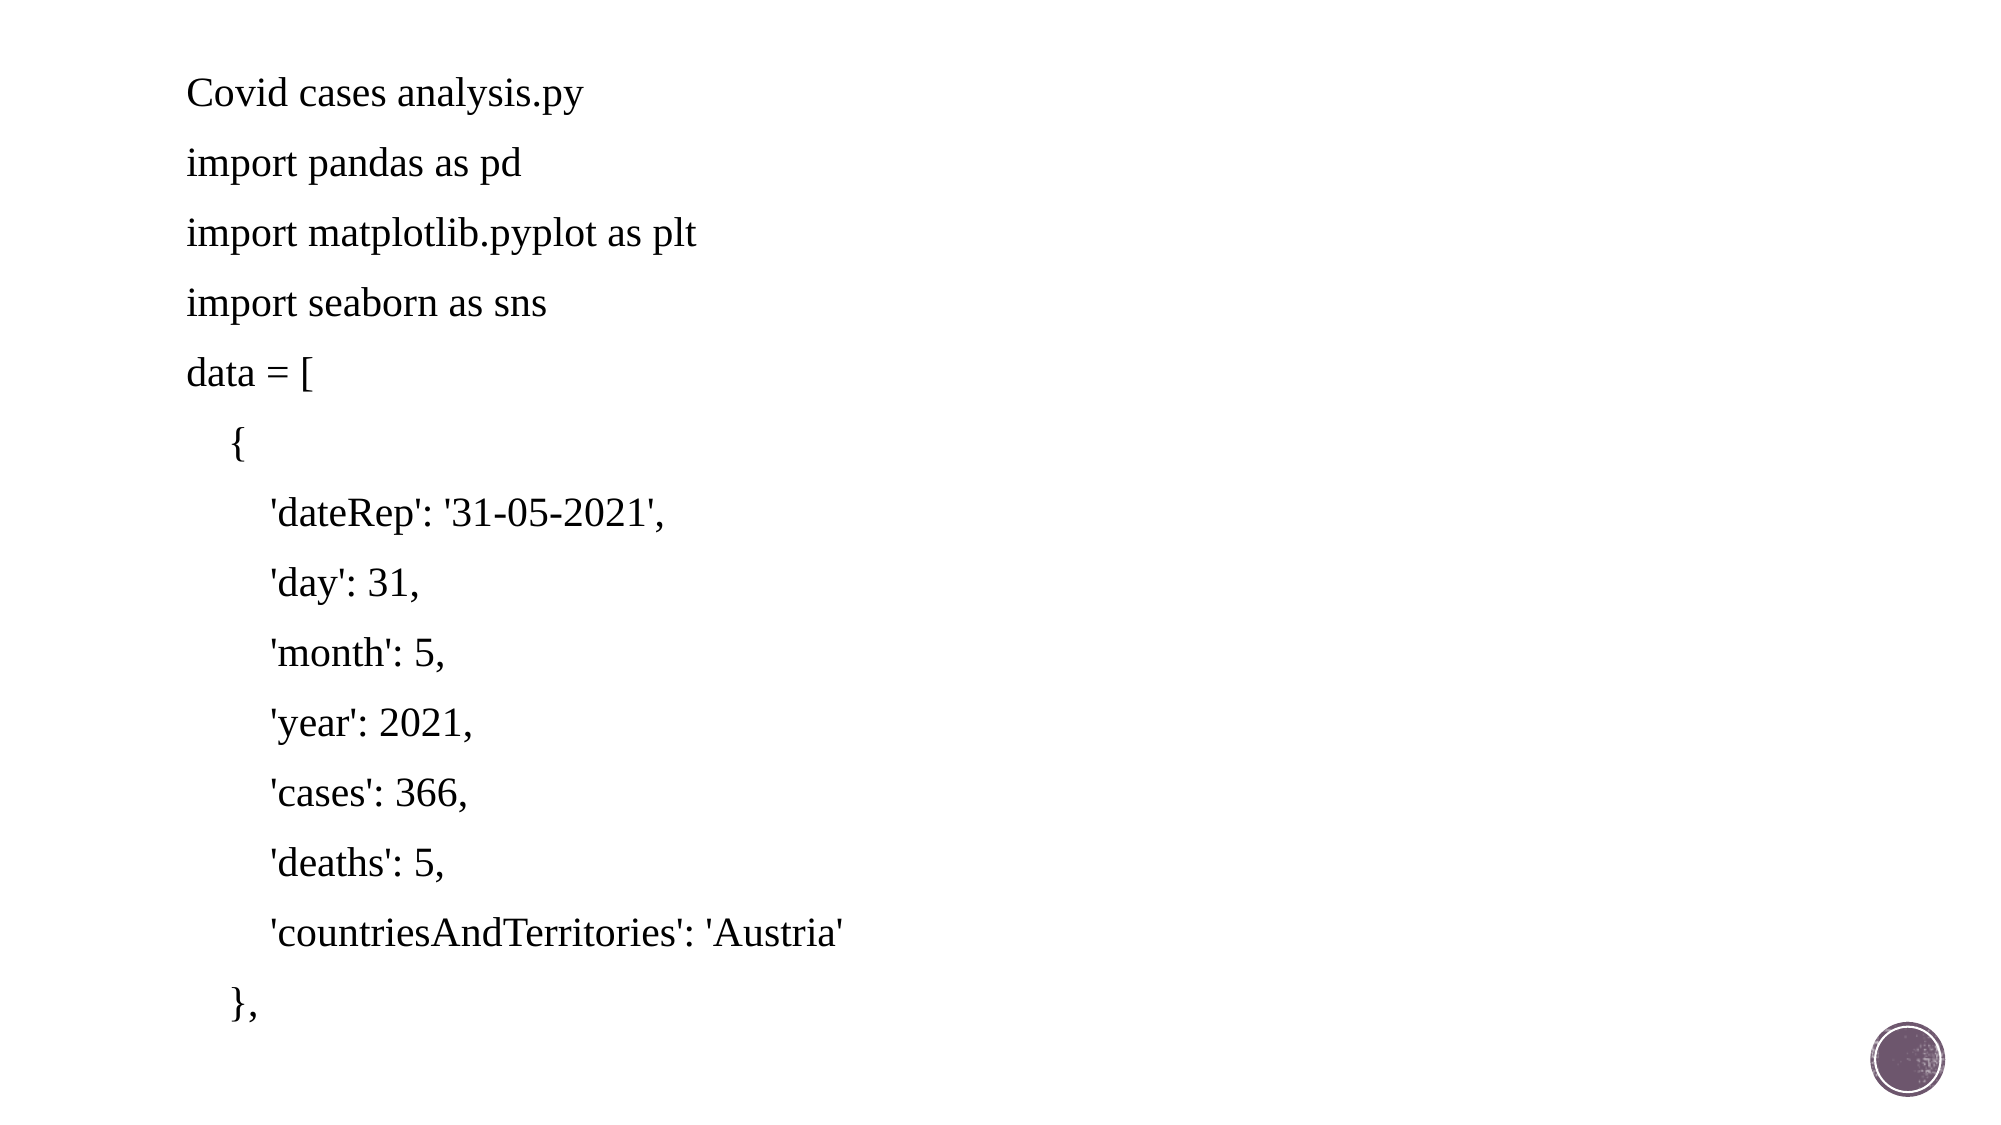

Covid cases analysis.py
import pandas as pd
import matplotlib.pyplot as plt
import seaborn as sns
data = [
    {
        'dateRep': '31-05-2021',
        'day': 31,
        'month': 5,
        'year': 2021,
        'cases': 366,
        'deaths': 5,
        'countriesAndTerritories': 'Austria'
    },